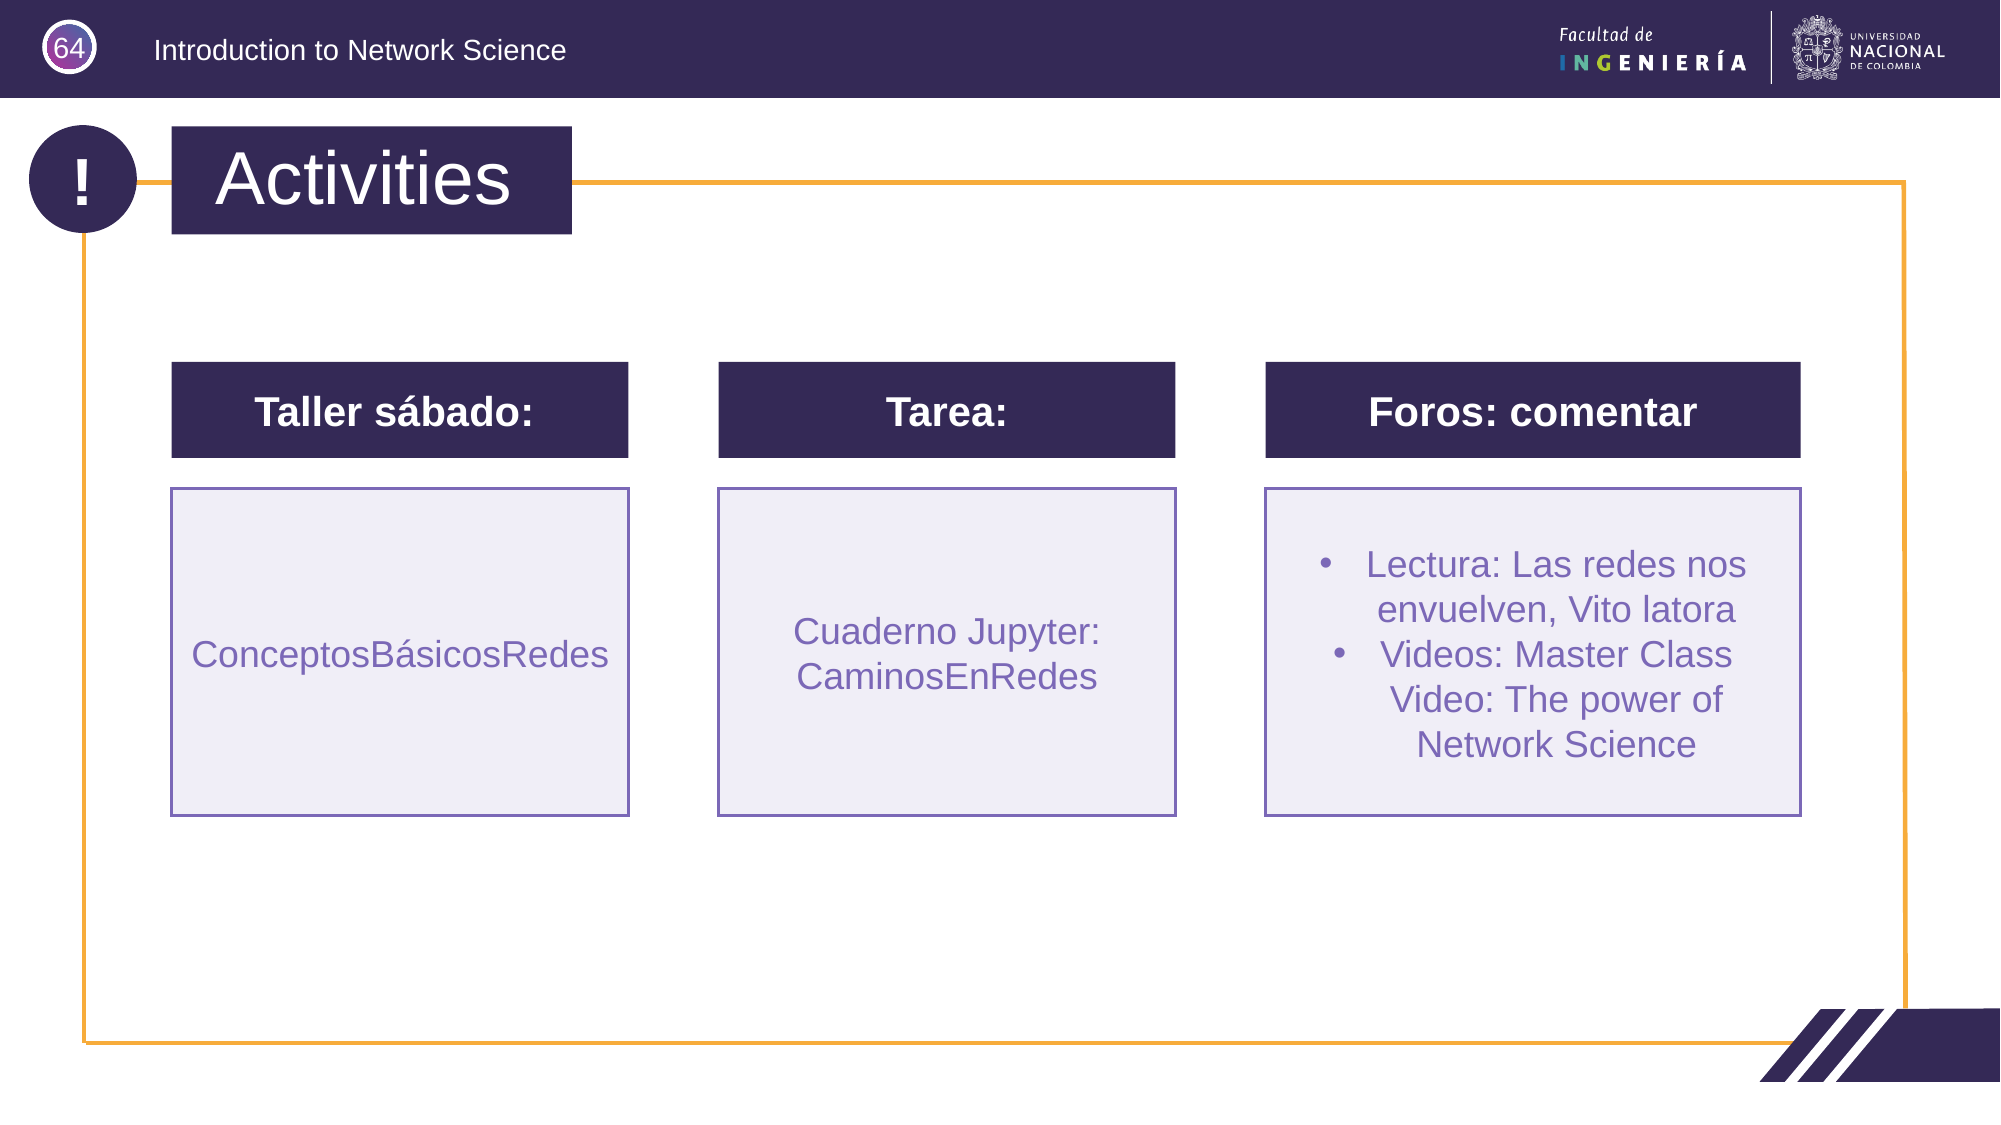

64
!
Activities
Taller sábado:
Tarea:
Foros: comentar
ConceptosBásicosRedes
Cuaderno Jupyter: CaminosEnRedes
Lectura: Las redes nos envuelven, Vito latora
Videos: Master Class Video: The power of Network Science